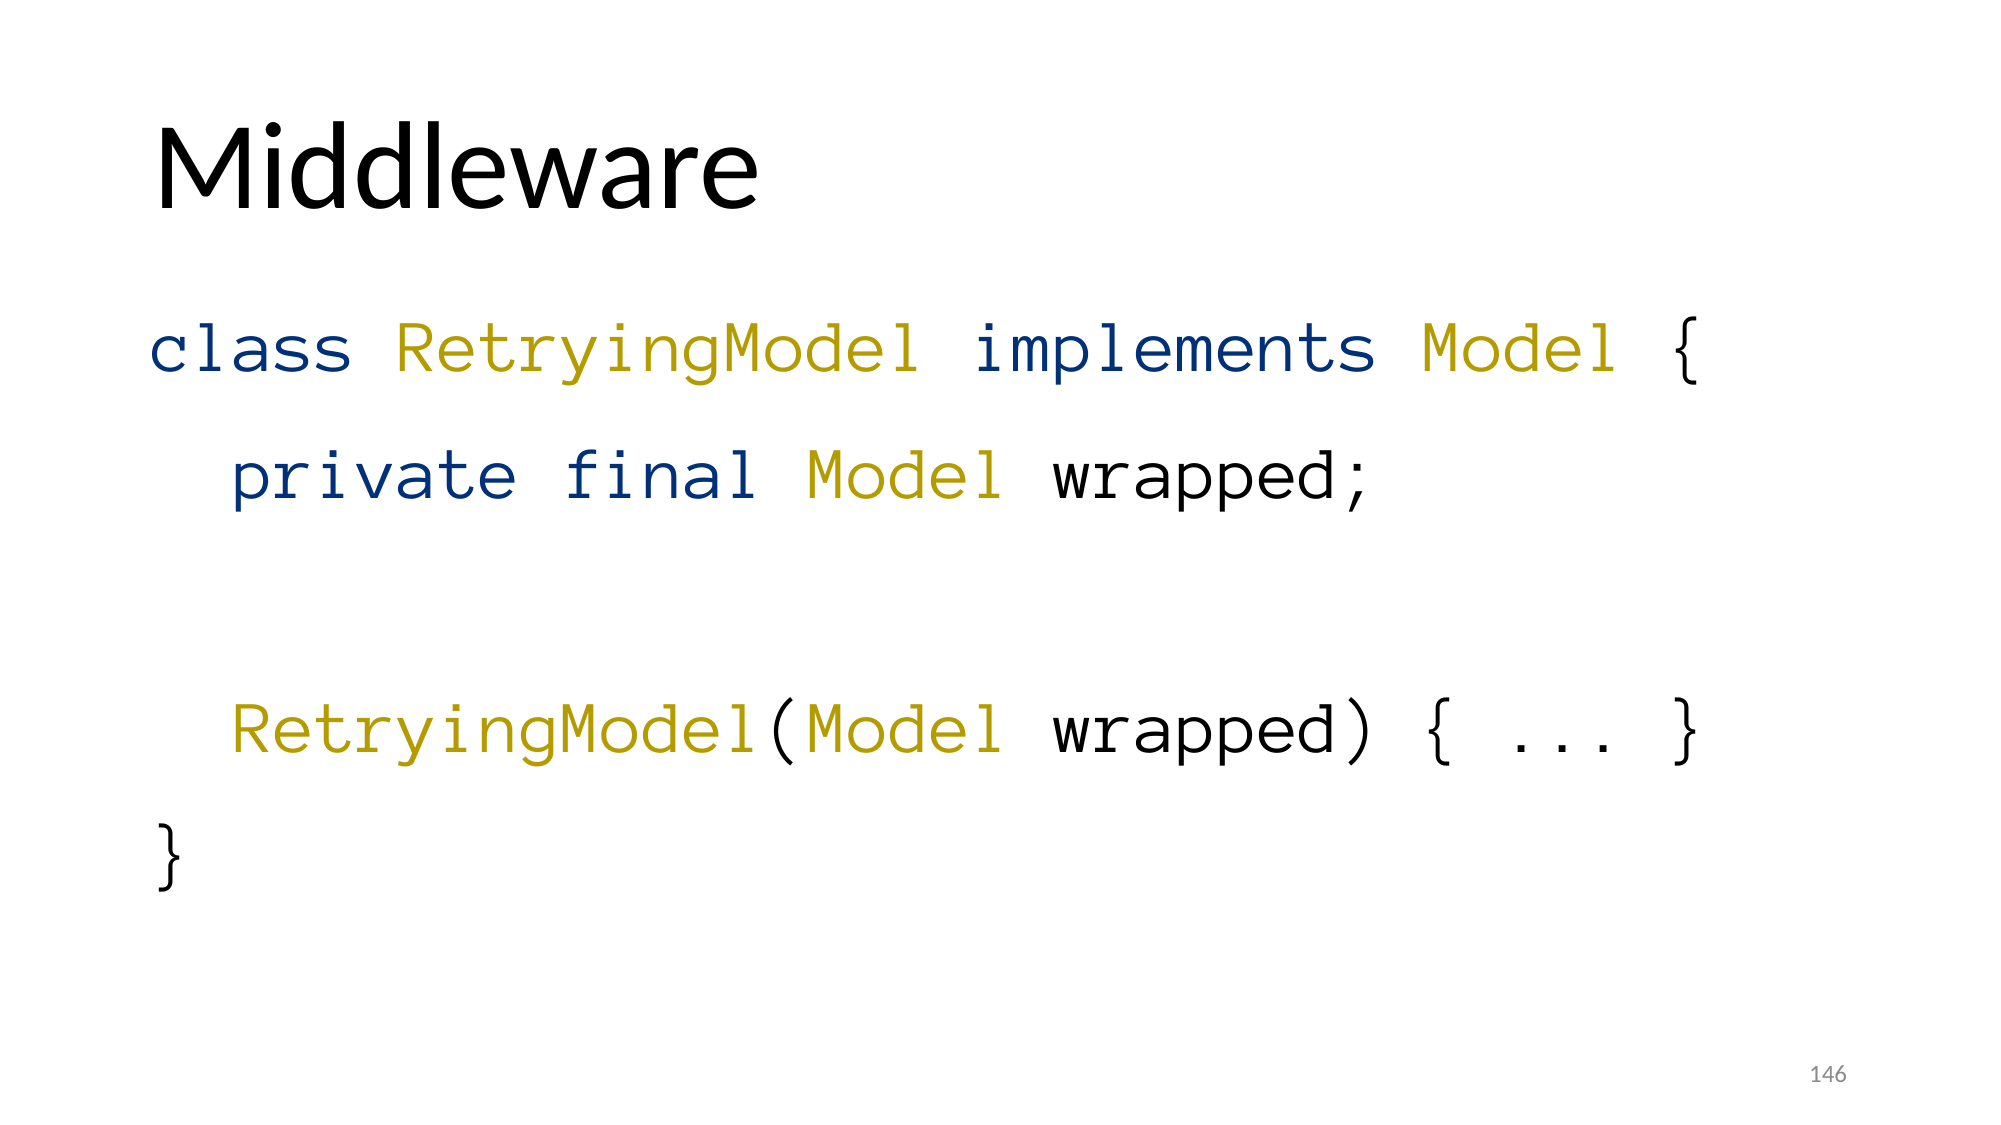

# Middleware
class RetryingModel implements Model {
  private final Model wrapped;

  RetryingModel(Model wrapped) { ... }
}
146